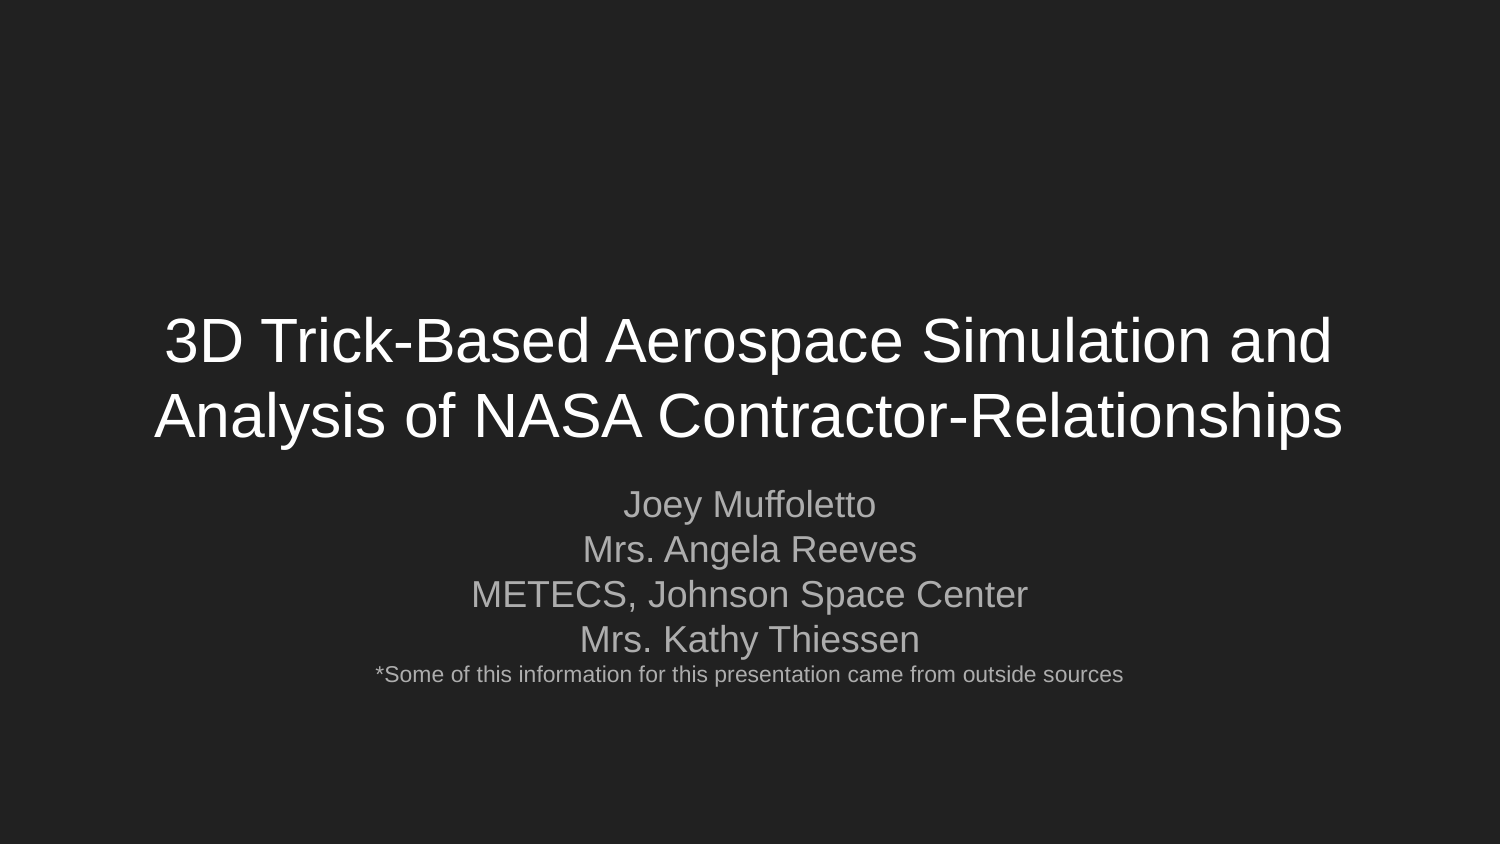

# 3D Trick-Based Aerospace Simulation and Analysis of NASA Contractor-Relationships
Joey Muffoletto
Mrs. Angela Reeves
METECS, Johnson Space Center
Mrs. Kathy Thiessen
*Some of this information for this presentation came from outside sources